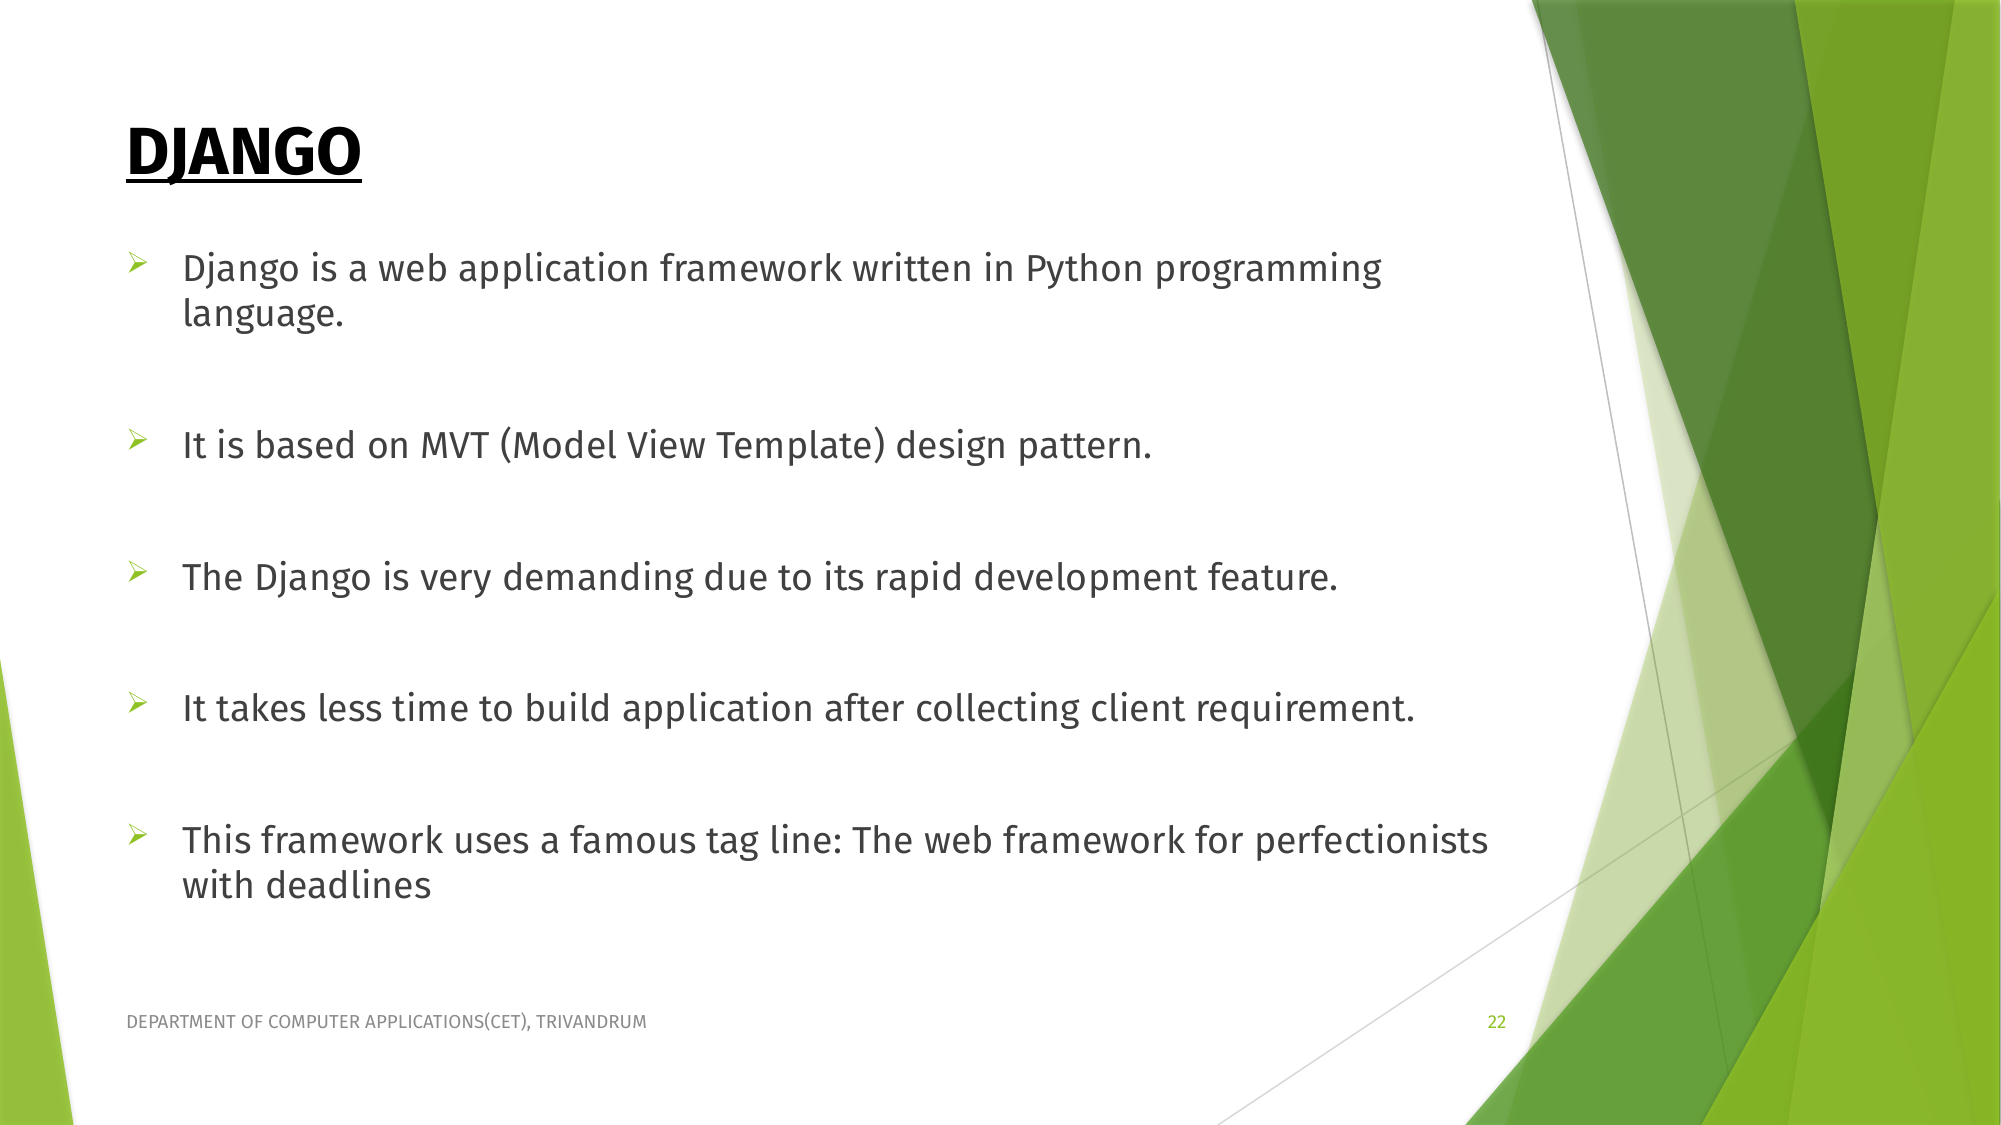

# DJANGO
Django is a web application framework written in Python programming language.

It is based on MVT (Model View Template) design pattern.

The Django is very demanding due to its rapid development feature.

It takes less time to build application after collecting client requirement.

This framework uses a famous tag line: The web framework for perfectionists with deadlines
DEPARTMENT OF COMPUTER APPLICATIONS(CET), TRIVANDRUM
22